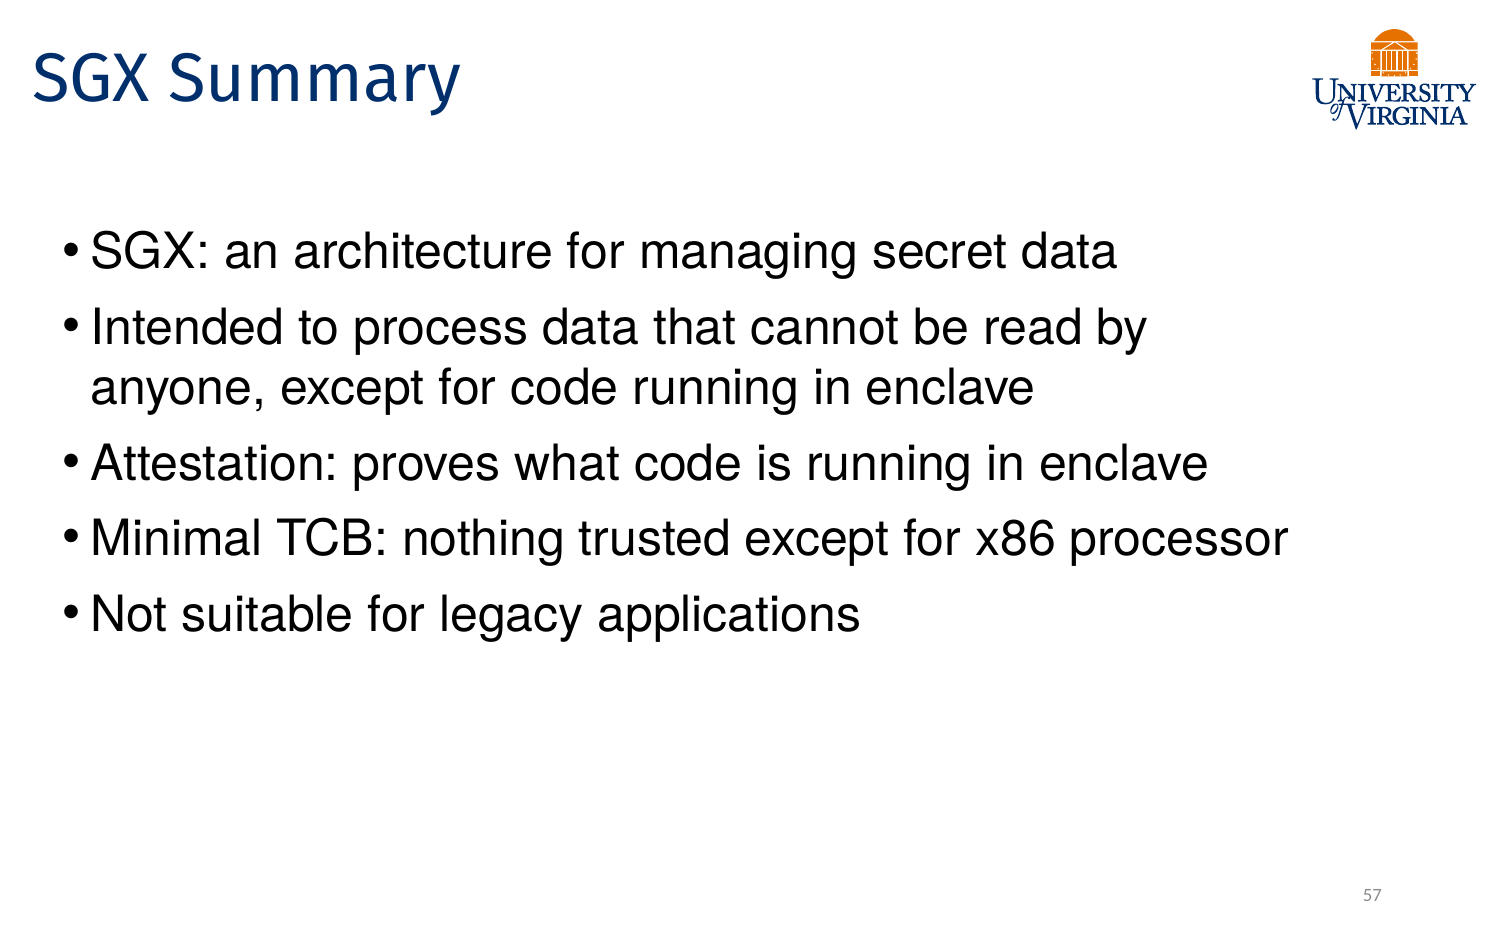

# SGX Summary
SGX: an architecture for managing secret data
Intended to process data that cannot be read by
anyone, except for code running in enclave
Attestation: proves what code is running in enclave
Minimal TCB: nothing trusted except for x86 processor
Not suitable for legacy applications
57